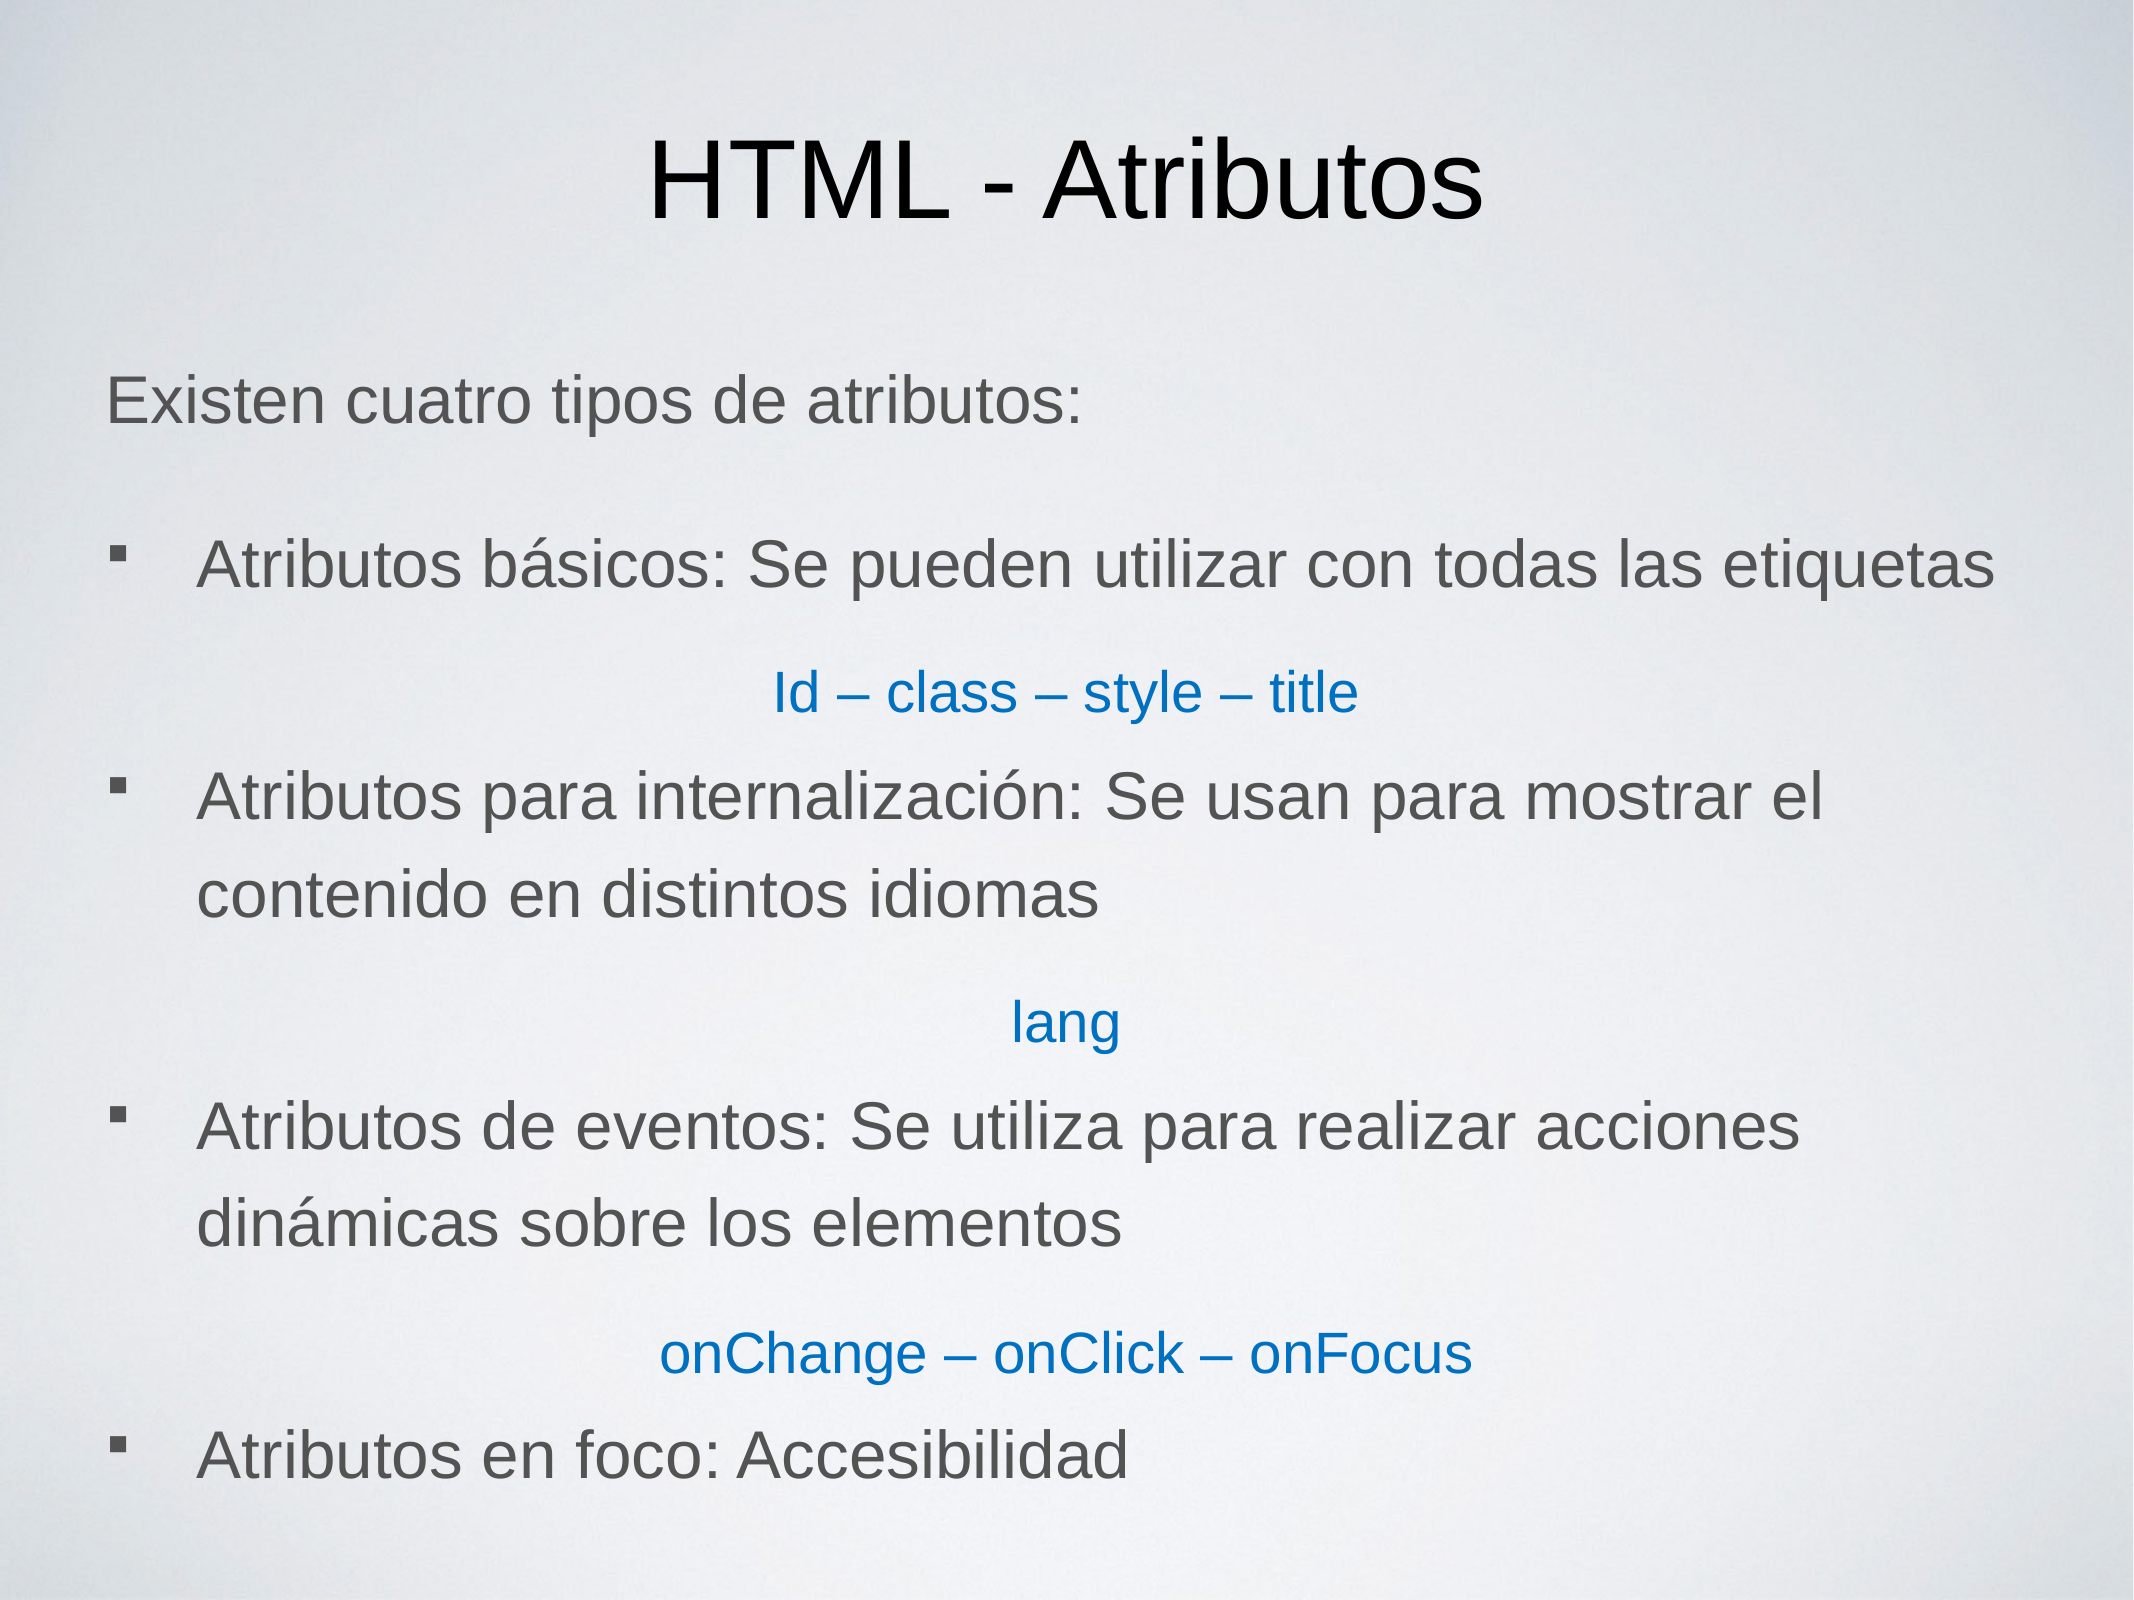

HTML - Atributos
Existen cuatro tipos de atributos:
Atributos básicos: Se pueden utilizar con todas las etiquetas
Atributos para internalización: Se usan para mostrar el contenido en distintos idiomas
Atributos de eventos: Se utiliza para realizar acciones dinámicas sobre los elementos
Atributos en foco: Accesibilidad
Id – class – style – title
lang
onChange – onClick – onFocus